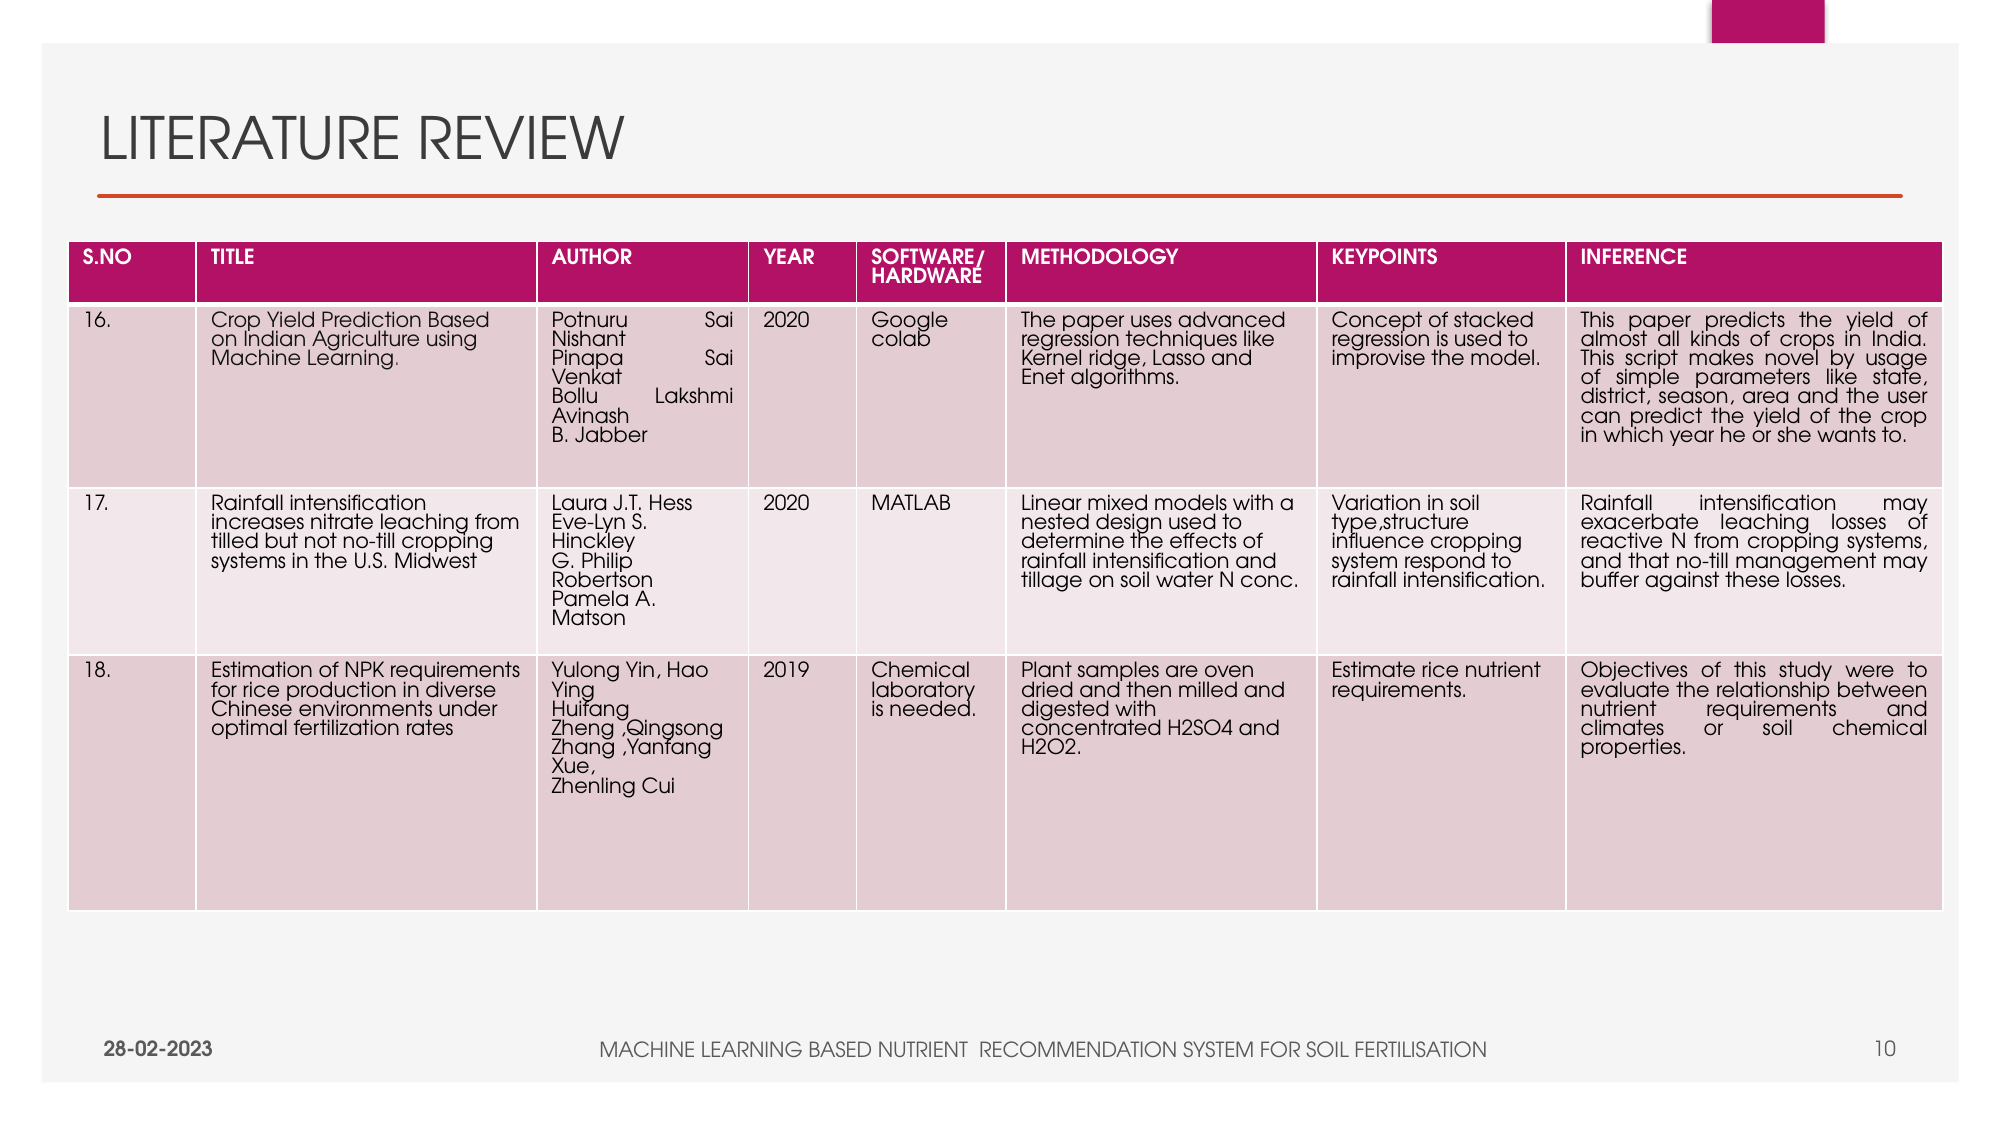

# LITERATURE REVIEW
| S.NO | TITLE | AUTHOR | YEAR | SOFTWARE/HARDWARE | METHODOLOGY | KEYPOINTS | INFERENCE |
| --- | --- | --- | --- | --- | --- | --- | --- |
| 16. | Crop Yield Prediction Based on Indian Agriculture using Machine Learning. | Potnuru Sai Nishant Pinapa Sai Venkat Bollu Lakshmi Avinash B. Jabber | 2020 | Google colab | The paper uses advanced regression techniques like Kernel ridge, Lasso and Enet algorithms. | Concept of stacked regression is used to improvise the model. | This paper predicts the yield of almost all kinds of crops in India. This script makes novel by usage of simple parameters like state, district, season, area and the user can predict the yield of the crop in which year he or she wants to. |
| 17. | Rainfall intensification increases nitrate leaching from tilled but not no-till cropping systems in the U.S. Midwest | Laura J.T. Hess Eve-Lyn S. Hinckley G. Philip Robertson Pamela A. Matson | 2020 | MATLAB | Linear mixed models with a nested design used to determine the effects of rainfall intensification and tillage on soil water N conc. | Variation in soil type,structure influence cropping system respond to rainfall intensification. | Rainfall intensification may exacerbate leaching losses of reactive N from cropping systems, and that no-till management may buffer against these losses. |
| 18. | Estimation of NPK requirements for rice production in diverse Chinese environments under optimal fertilization rates | Yulong Yin, Hao Ying Huifang Zheng ,Qingsong Zhang ,Yanfang Xue, Zhenling Cui | 2019 | Chemical laboratory is needed. | Plant samples are oven dried and then milled and digested with concentrated H2SO4 and H2O2. | Estimate rice nutrient requirements. | Objectives of this study were to evaluate the relationship between nutrient requirements and climates or soil chemical properties. |
28-02-2023
10
MACHINE LEARNING BASED NUTRIENT  RECOMMENDATION SYSTEM FOR SOIL FERTILISATION